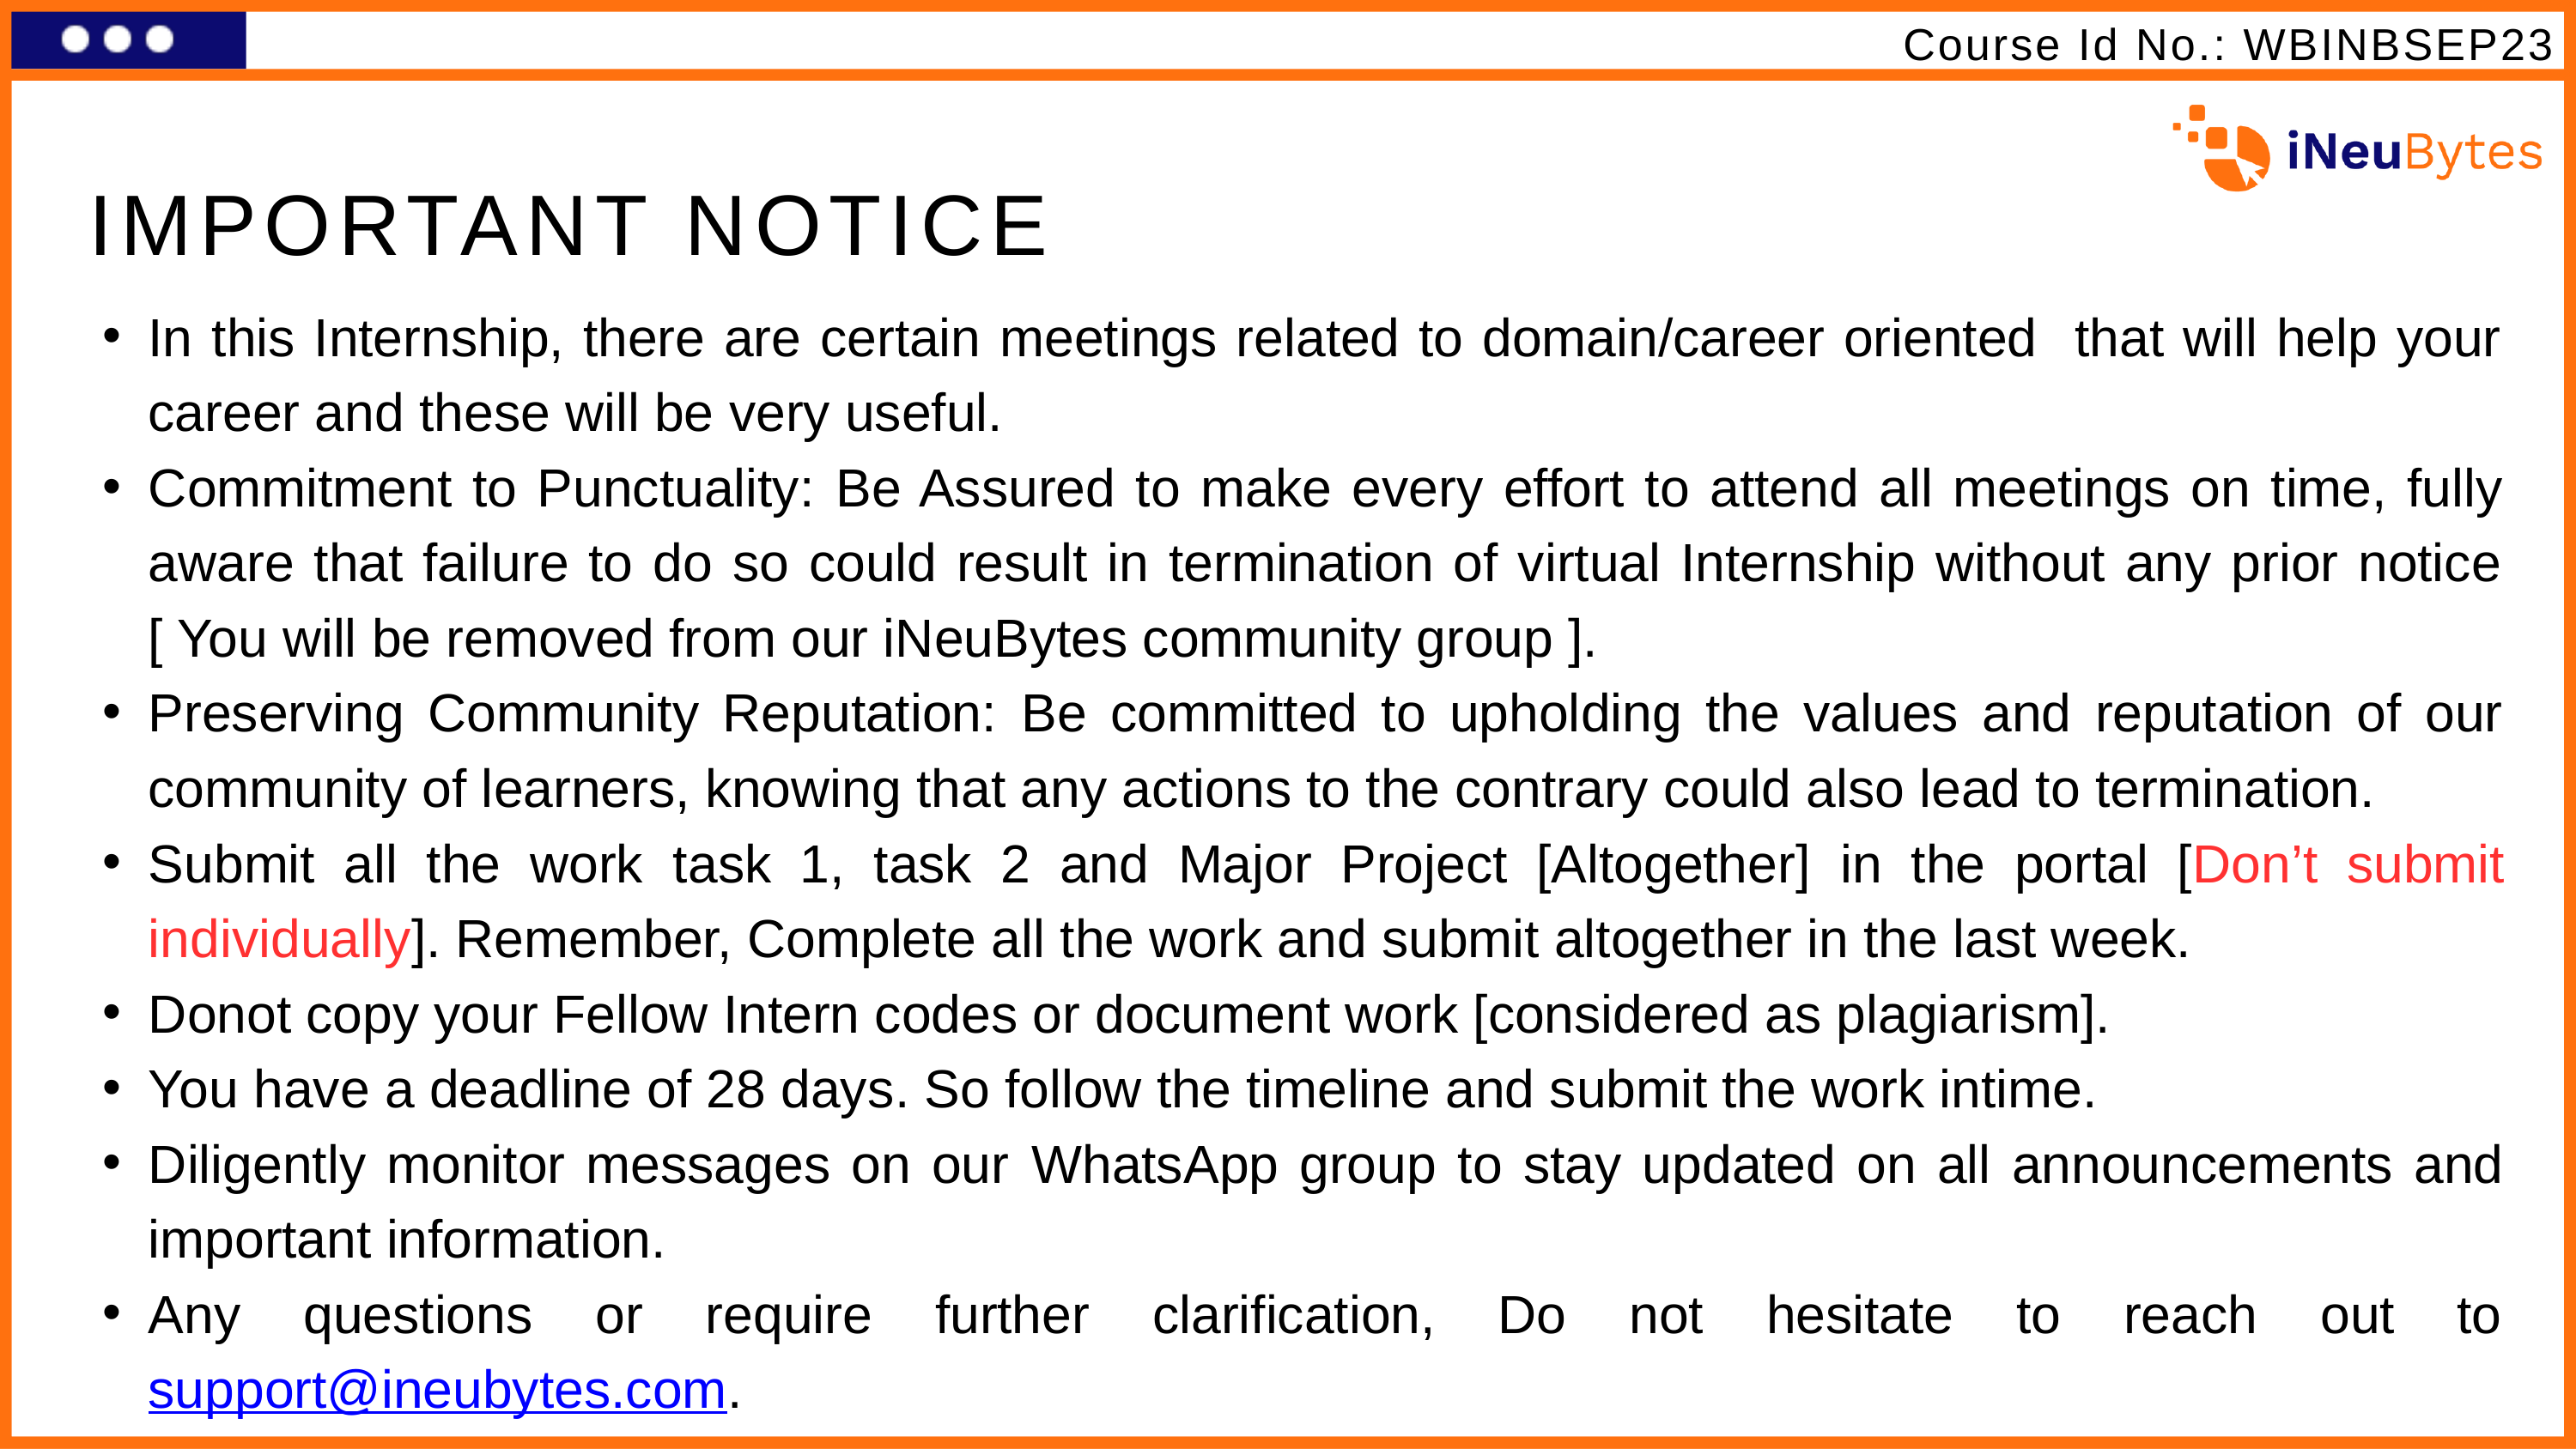

Course Id No.: WBINBSEP23

 IMPORTANT NOTICE
In this Internship, there are certain meetings related to domain/career oriented  that will help your career and these will be very useful.
Commitment to Punctuality: Be Assured to make every effort to attend all meetings on time, fully aware that failure to do so could result in termination of virtual Internship without any prior notice [ You will be removed from our iNeuBytes community group ].
Preserving Community Reputation: Be committed to upholding the values and reputation of our community of learners, knowing that any actions to the contrary could also lead to termination.
Submit all the work task 1, task 2 and Major Project [Altogether] in the portal [Don’t submit individually]. Remember, Complete all the work and submit altogether in the last week.
Donot copy your Fellow Intern codes or document work [considered as plagiarism].
You have a deadline of 28 days. So follow the timeline and submit the work intime.
Diligently monitor messages on our WhatsApp group to stay updated on all announcements and important information.
Any questions or require further clarification, Do not hesitate to reach out to support@ineubytes.com.